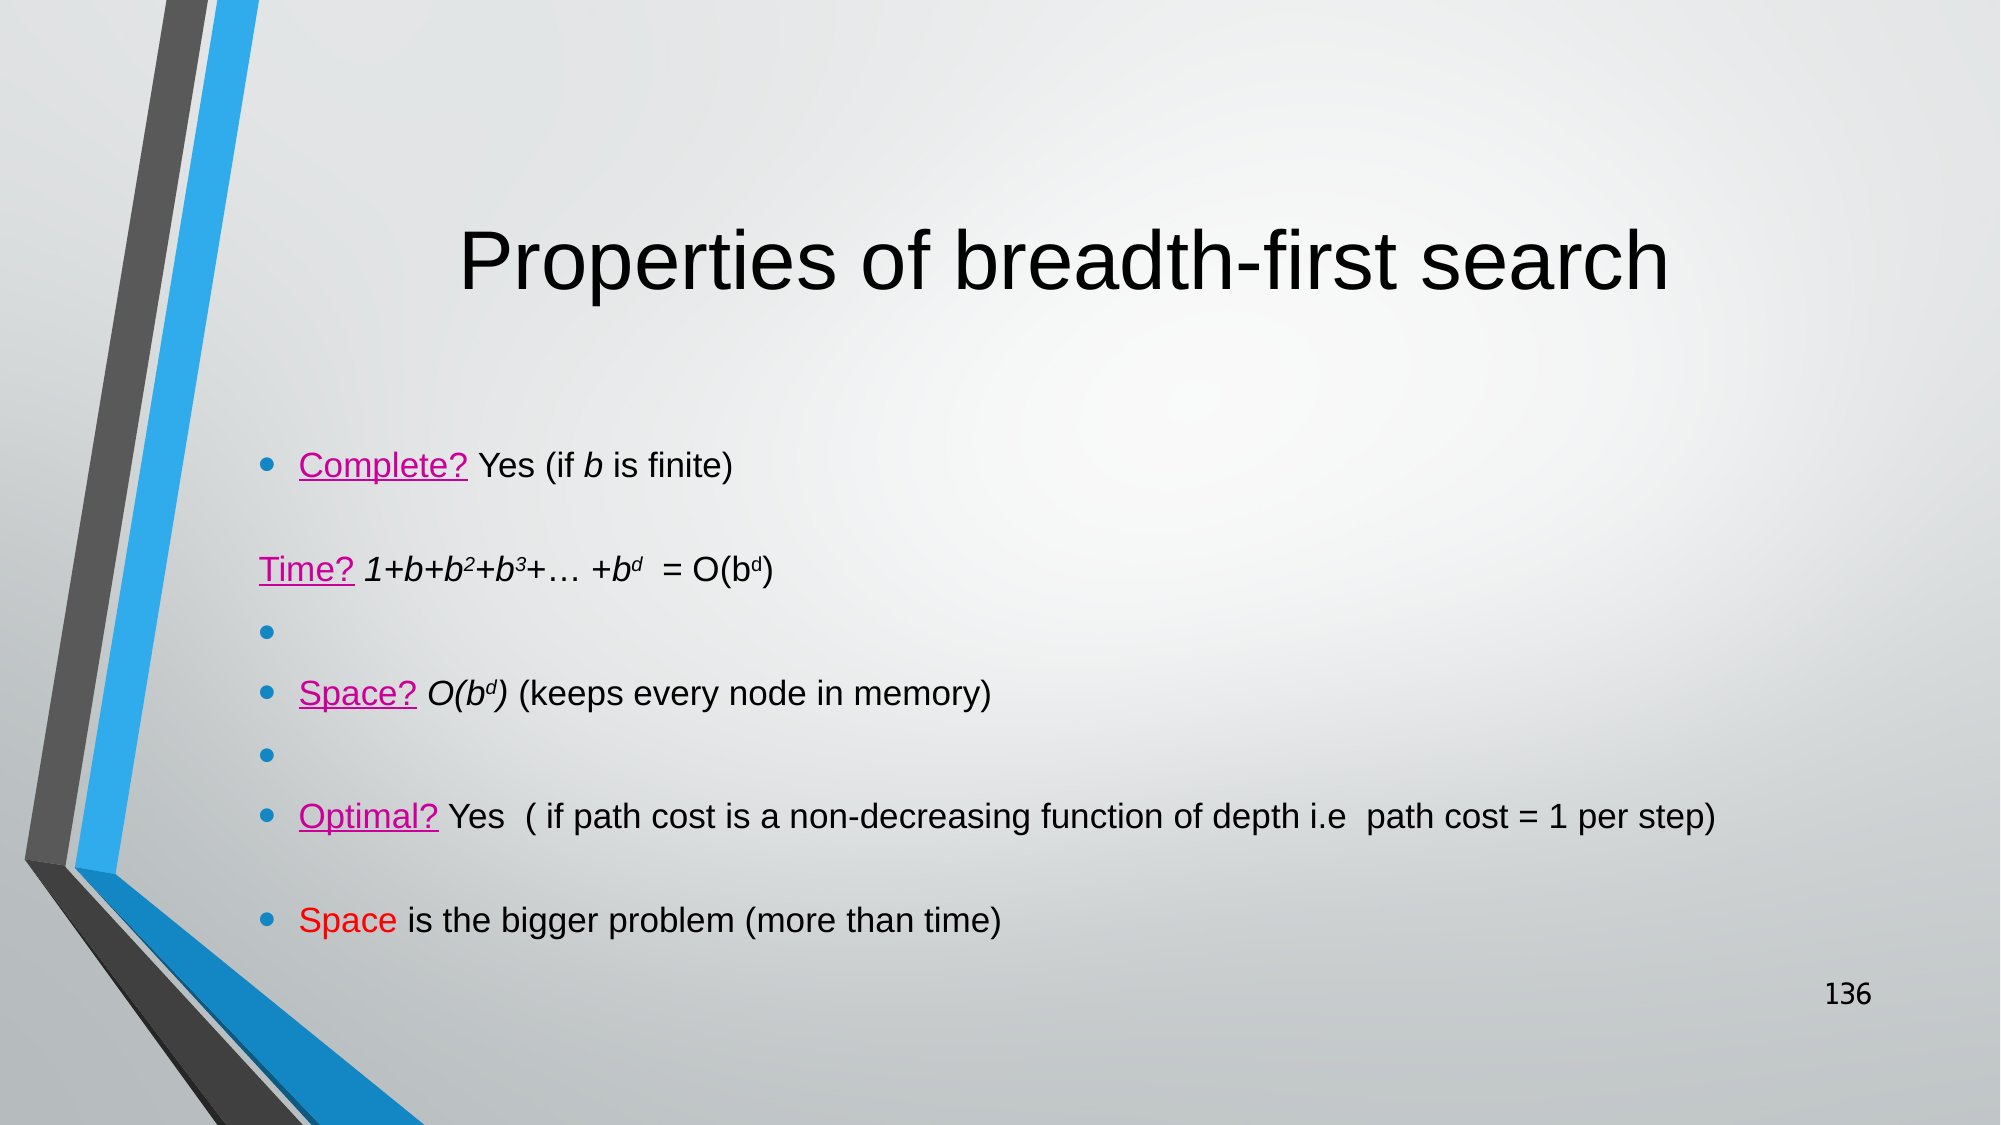

# Properties of breadth-first search
Complete? Yes (if b is finite)

Time? 1+b+b2+b3+… +bd  = O(bd)

Space? O(bd) (keeps every node in memory)

Optimal? Yes  ( if path cost is a non-decreasing function of depth i.e  path cost = 1 per step)

Space is the bigger problem (more than time)
136